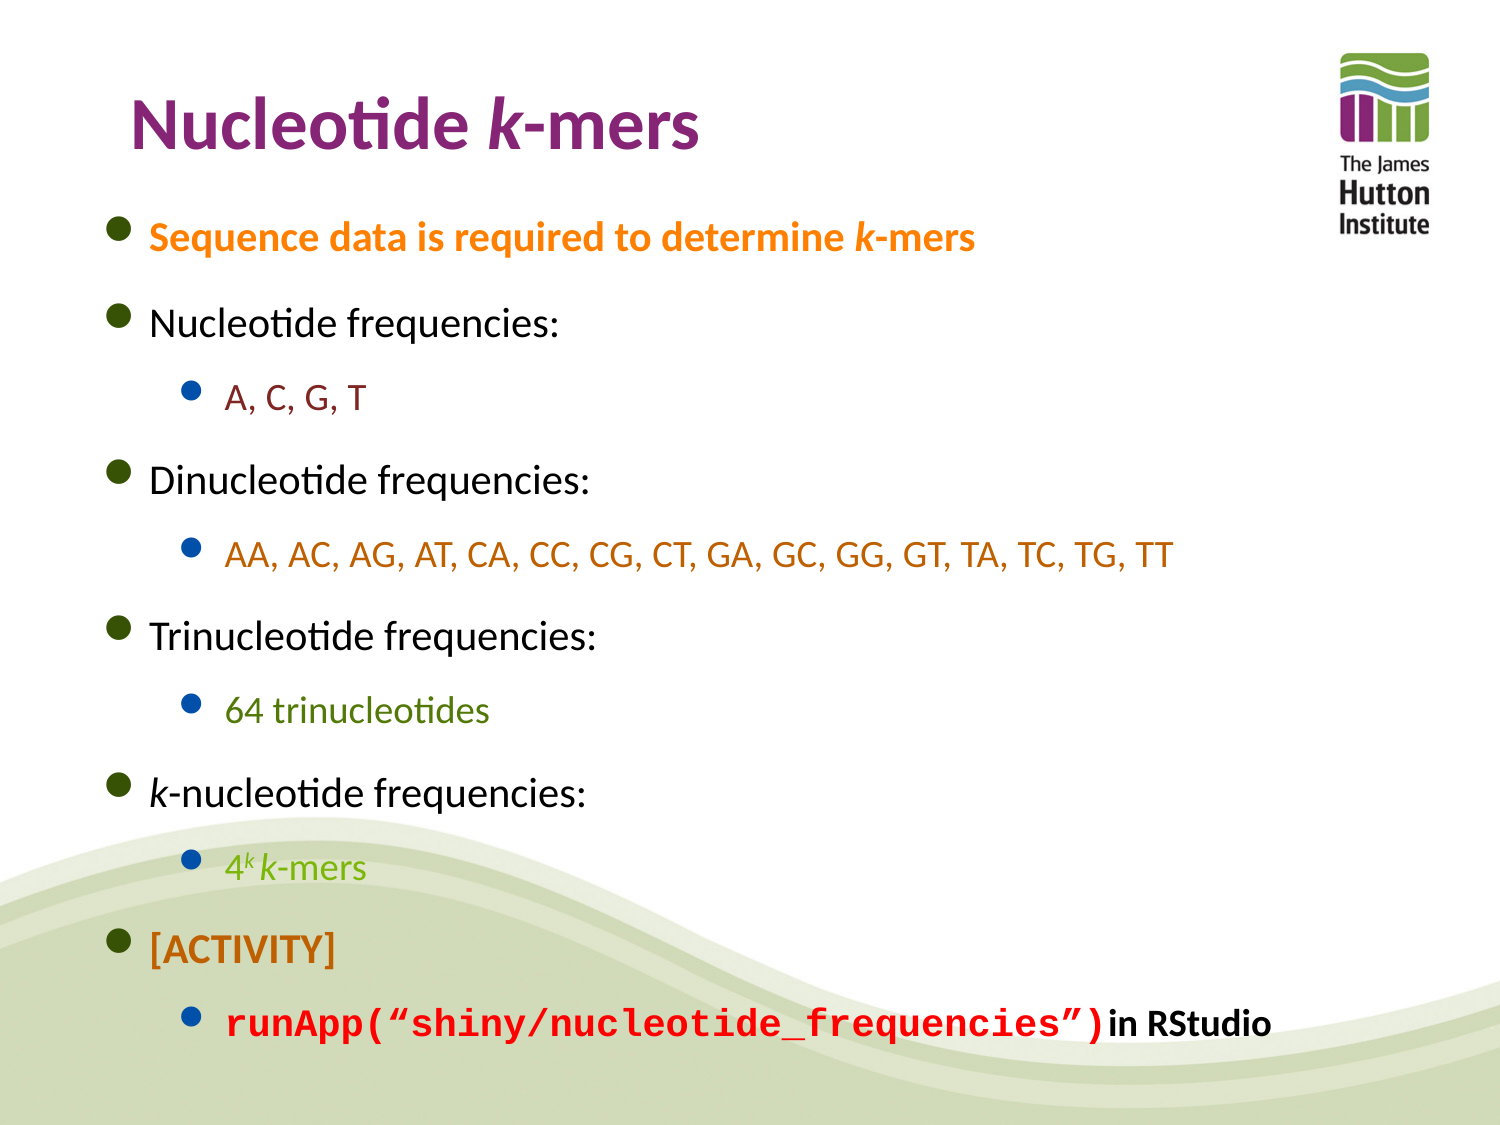

# Nucleotide k-mers
Sequence data is required to determine k-mers
Nucleotide frequencies:
A, C, G, T
Dinucleotide frequencies:
AA, AC, AG, AT, CA, CC, CG, CT, GA, GC, GG, GT, TA, TC, TG, TT
Trinucleotide frequencies:
64 trinucleotides
k-nucleotide frequencies:
4k k-mers
[ACTIVITY]
runApp(“shiny/nucleotide_frequencies”)in RStudio